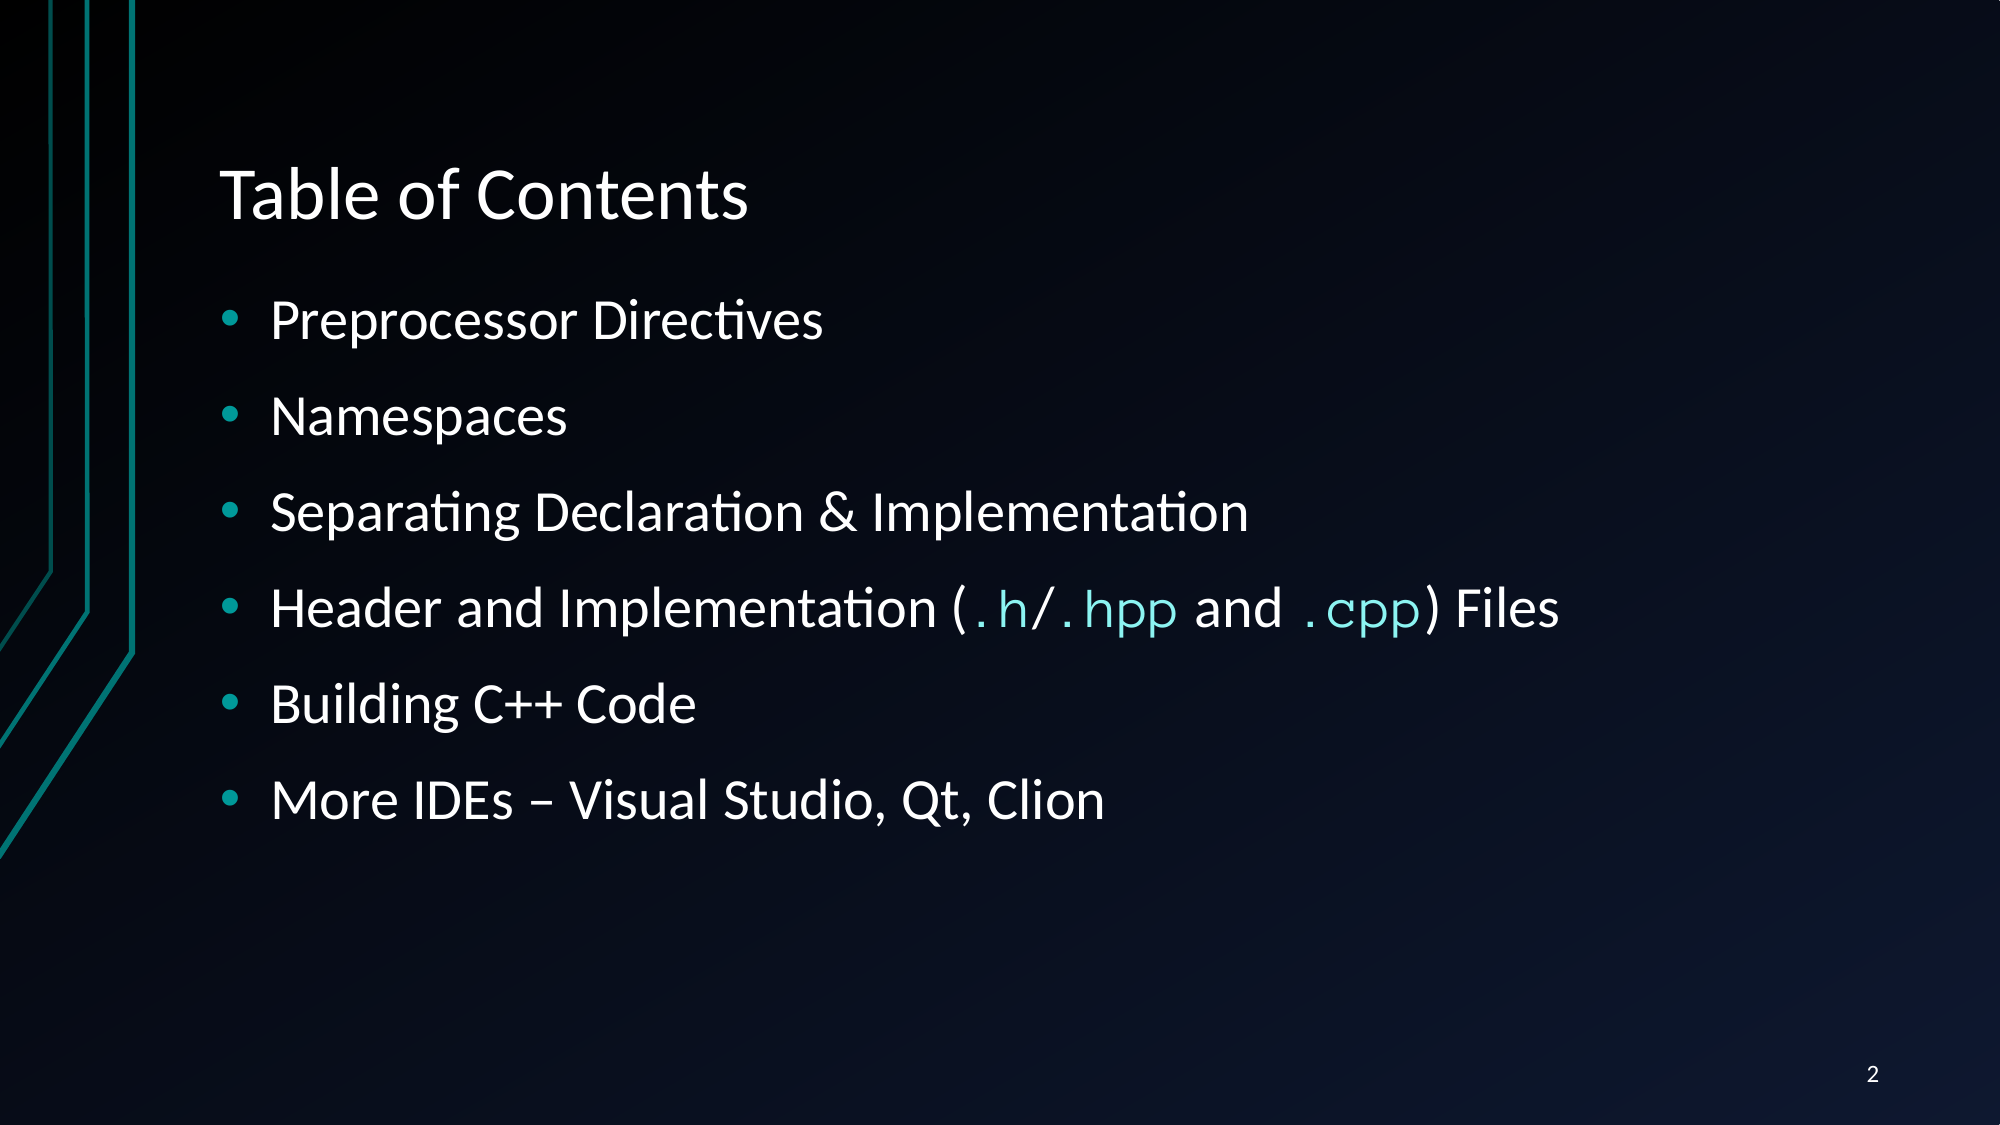

# Table of Contents
Preprocessor Directives
Namespaces
Separating Declaration & Implementation
Header and Implementation (.h/.hpp and .cpp) Files
Building C++ Code
More IDEs – Visual Studio, Qt, Clion
2